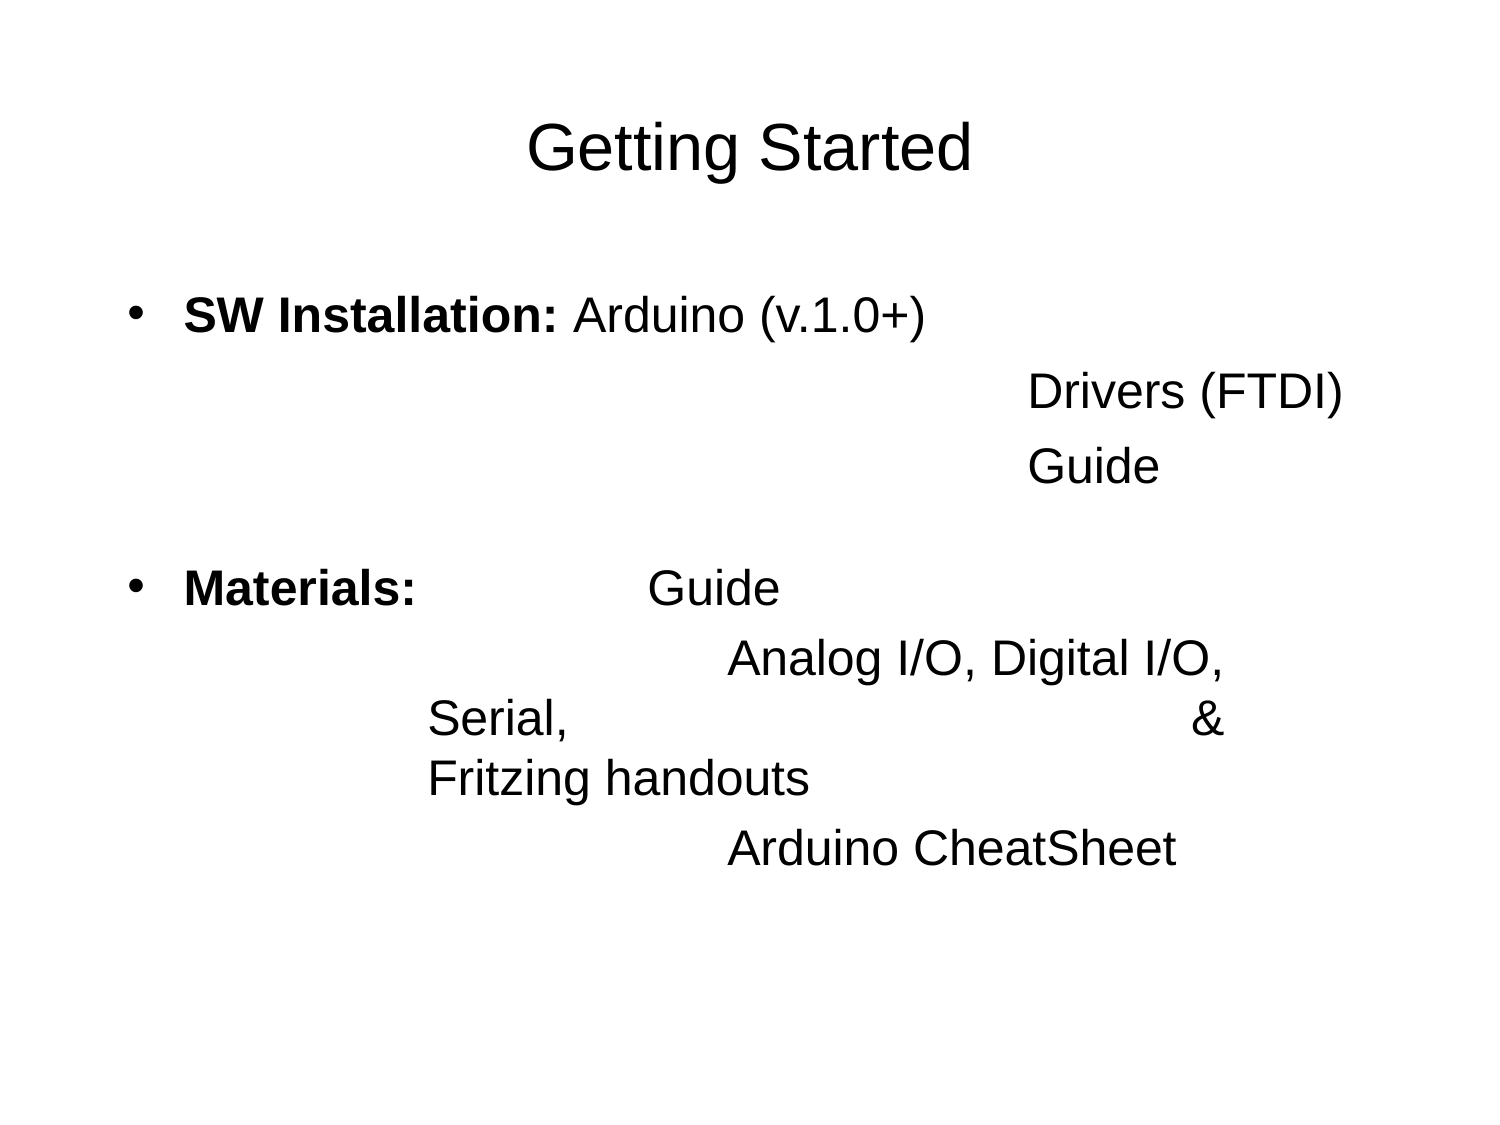

Getting Started
SW Installation: Arduino (v.1.0+)
						Drivers (FTDI)
						Guide

Materials:  		 Guide
		Analog I/O, Digital I/O, Serial, 				 & Fritzing handouts
		Arduino CheatSheet